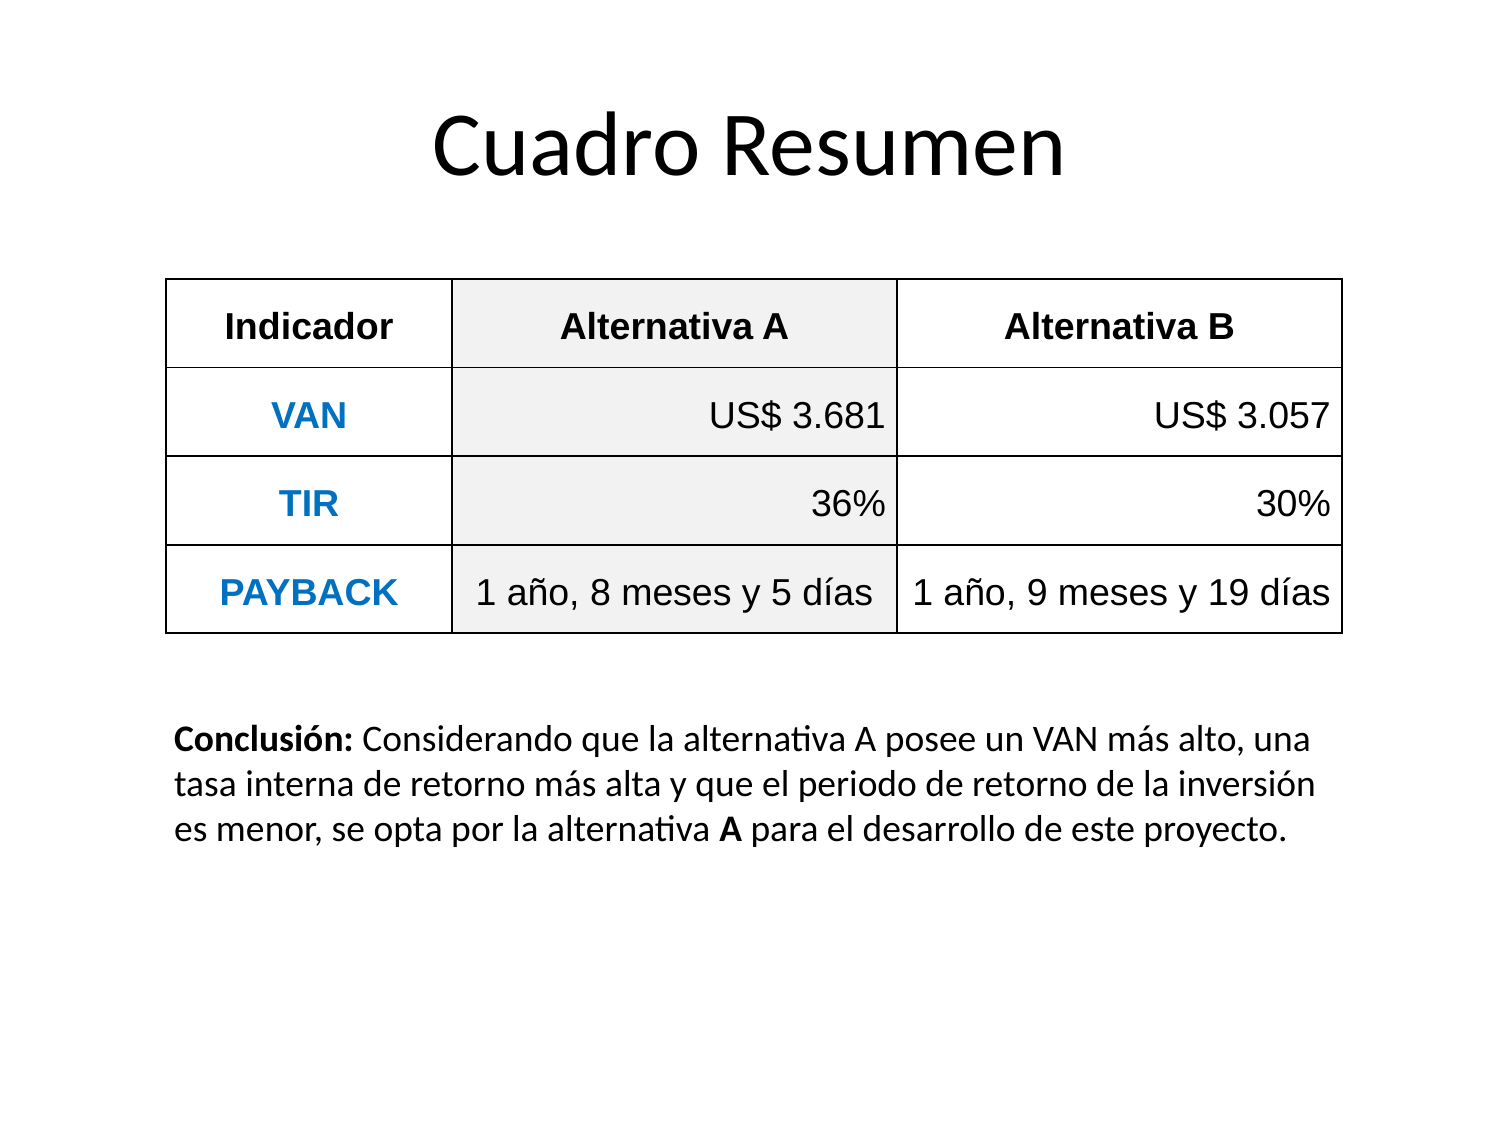

# Cuadro Resumen
| Indicador | Alternativa A | Alternativa B |
| --- | --- | --- |
| VAN | US$ 3.681 | US$ 3.057 |
| TIR | 36% | 30% |
| PAYBACK | 1 año, 8 meses y 5 días | 1 año, 9 meses y 19 días |
Conclusión: Considerando que la alternativa A posee un VAN más alto, una tasa interna de retorno más alta y que el periodo de retorno de la inversión es menor, se opta por la alternativa A para el desarrollo de este proyecto.